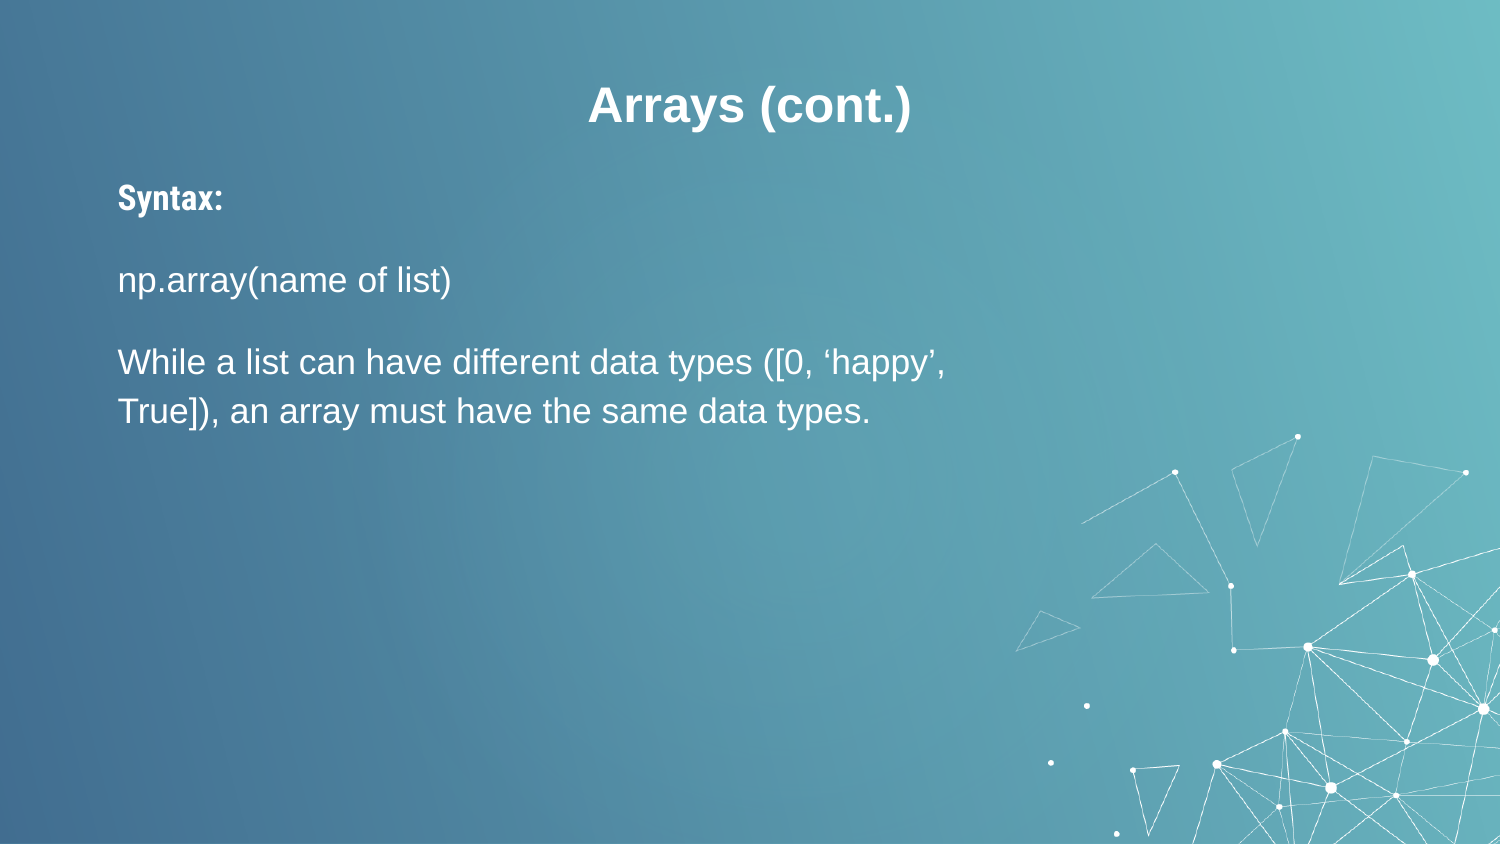

# Arrays (cont.)
Syntax:
np.array(name of list)
While a list can have different data types ([0, ‘happy’, True]), an array must have the same data types.